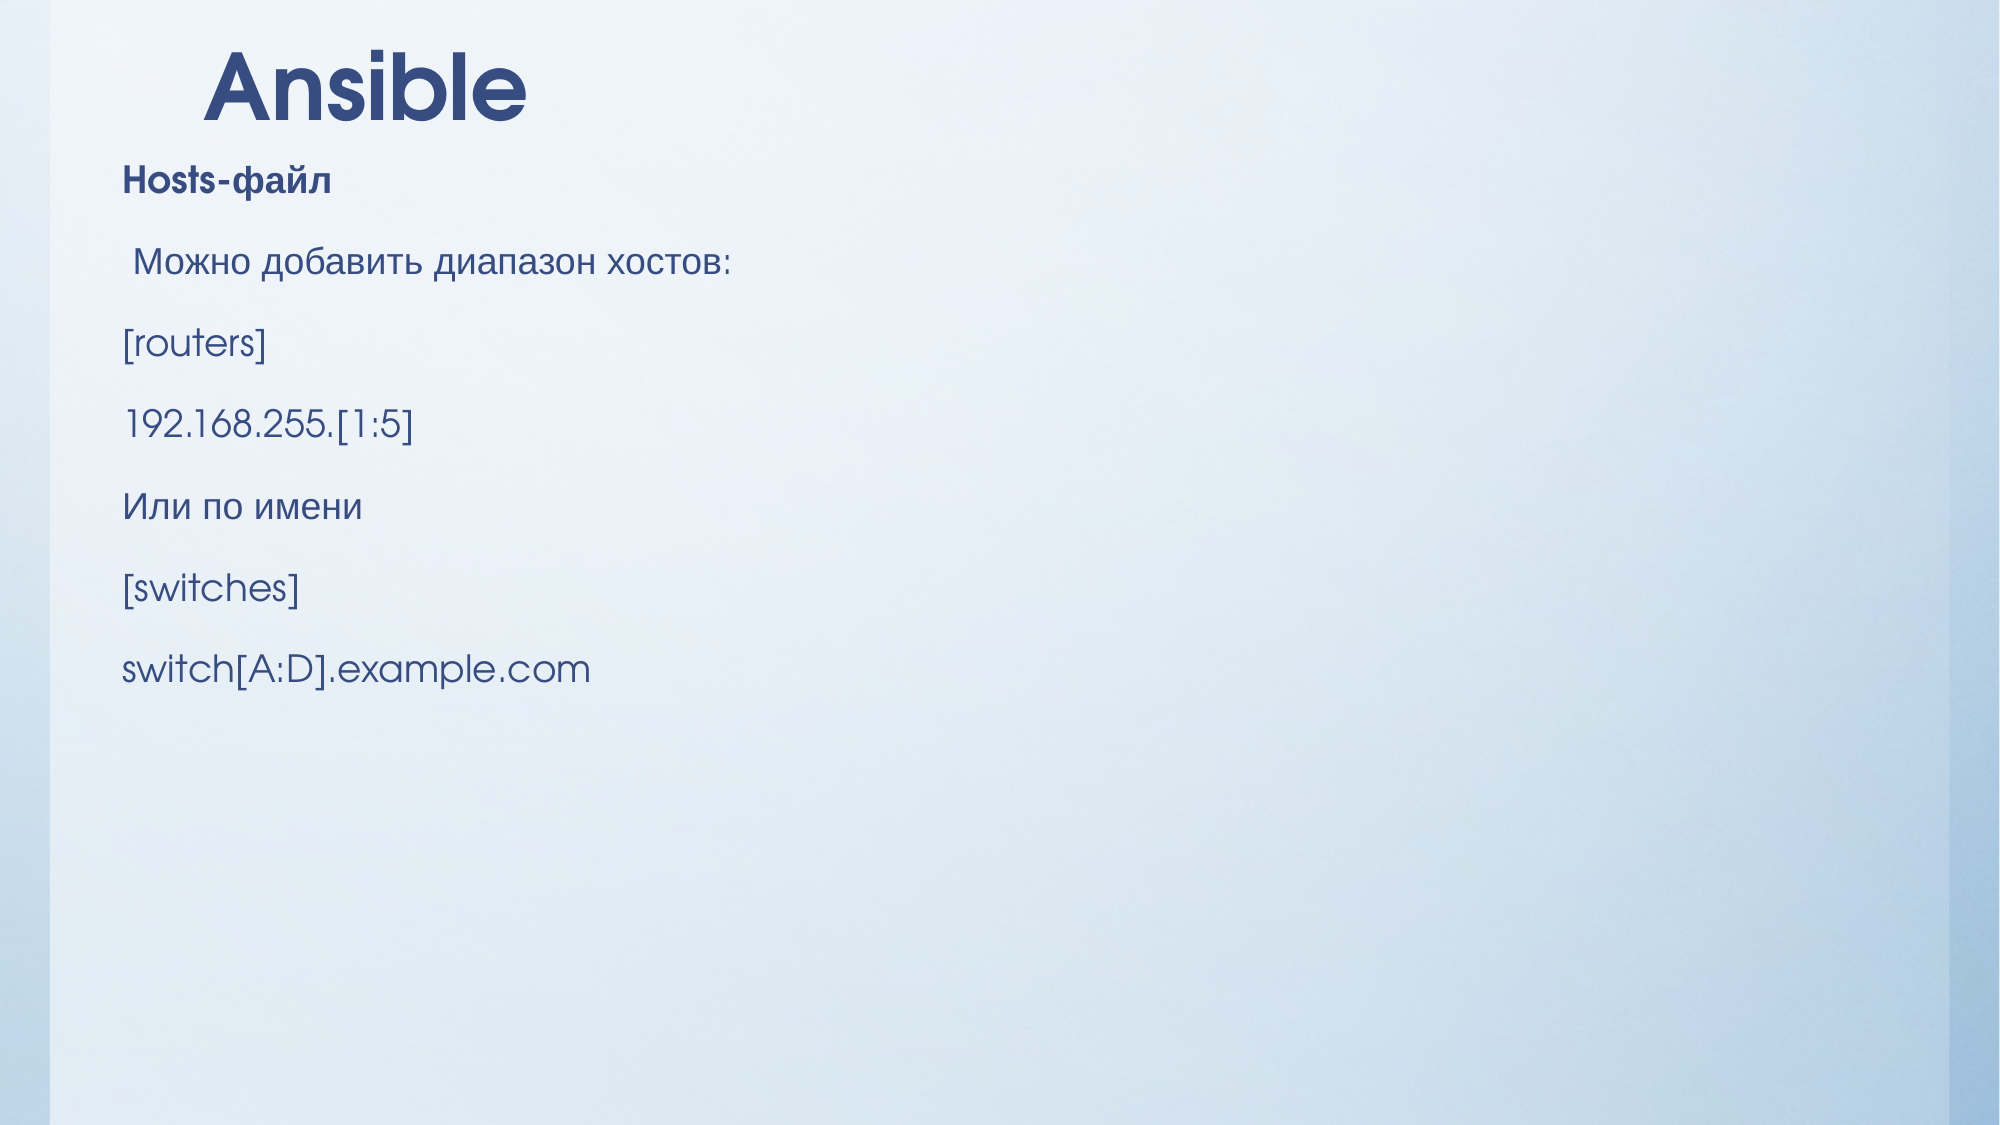

# Ansible
Hosts-файл
 Можно добавить диапазон хостов:
[routers]
192.168.255.[1:5]
Или по имени
[switches]
switch[A:D].example.com